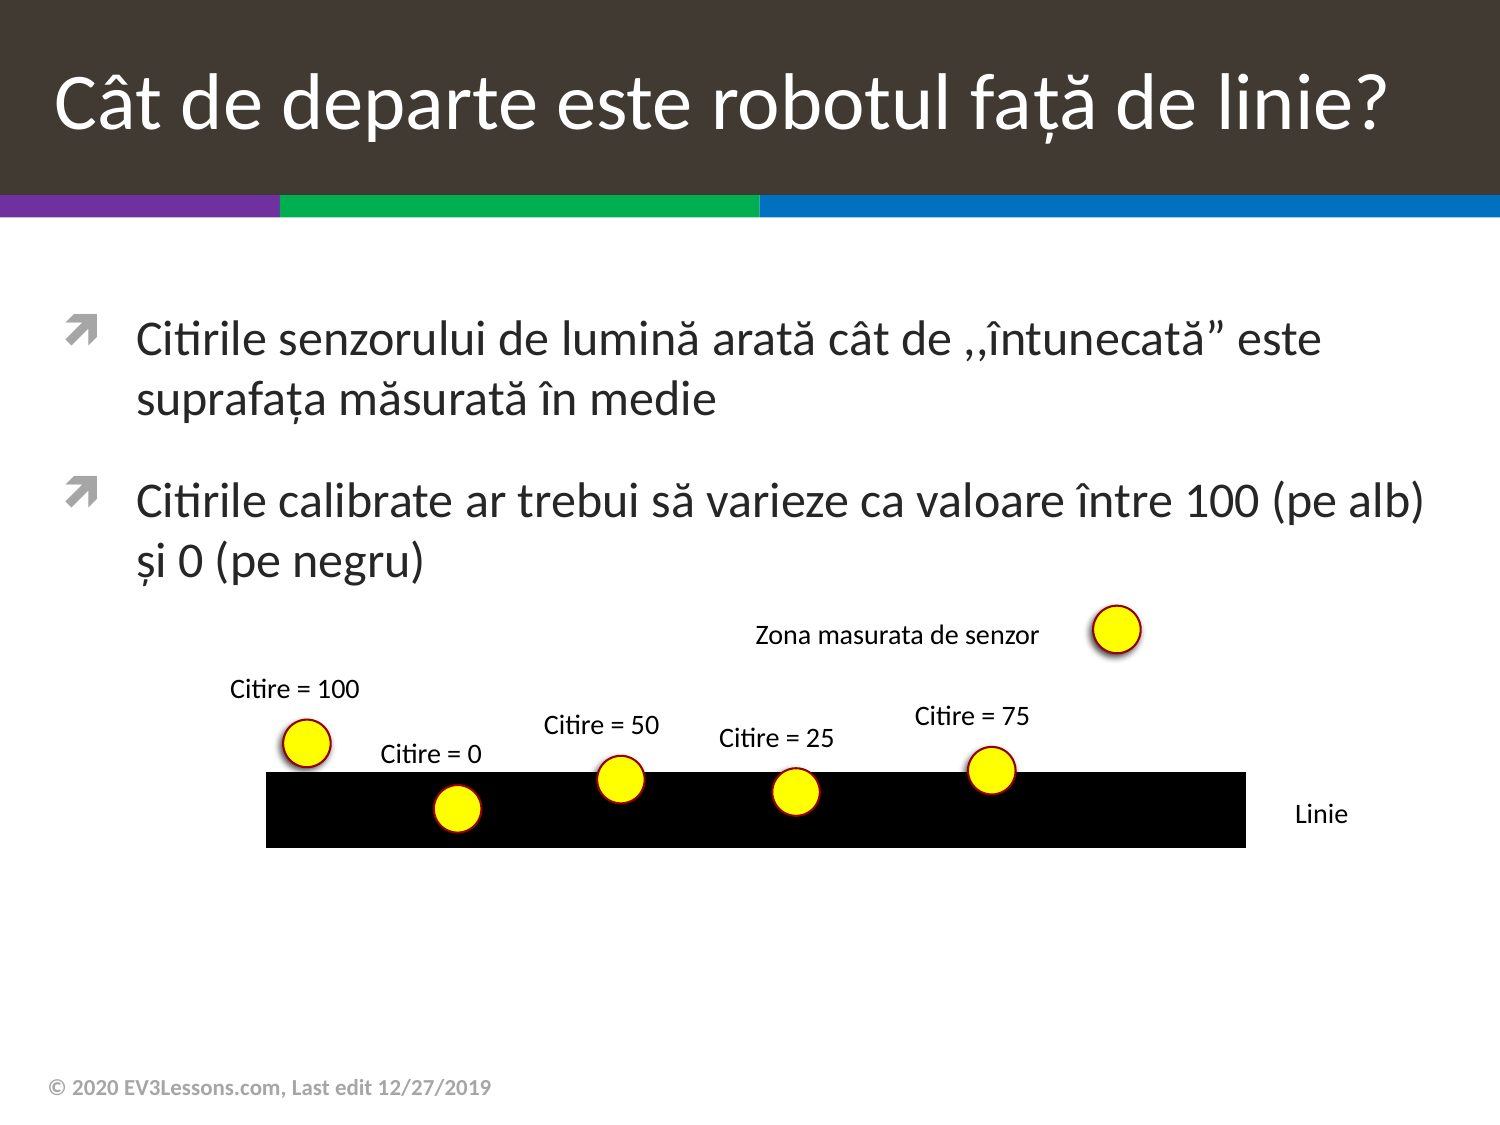

# Cât de departe este robotul față de linie?
Citirile senzorului de lumină arată cât de ,,întunecată” este suprafața măsurată în medie
Citirile calibrate ar trebui să varieze ca valoare între 100 (pe alb) și 0 (pe negru)

Zona masurata de senzor
Citire = 100
Citire = 75
Citire = 50
Citire = 25

Citire = 0

Linie
© 2020 EV3Lessons.com, Last edit 12/27/2019